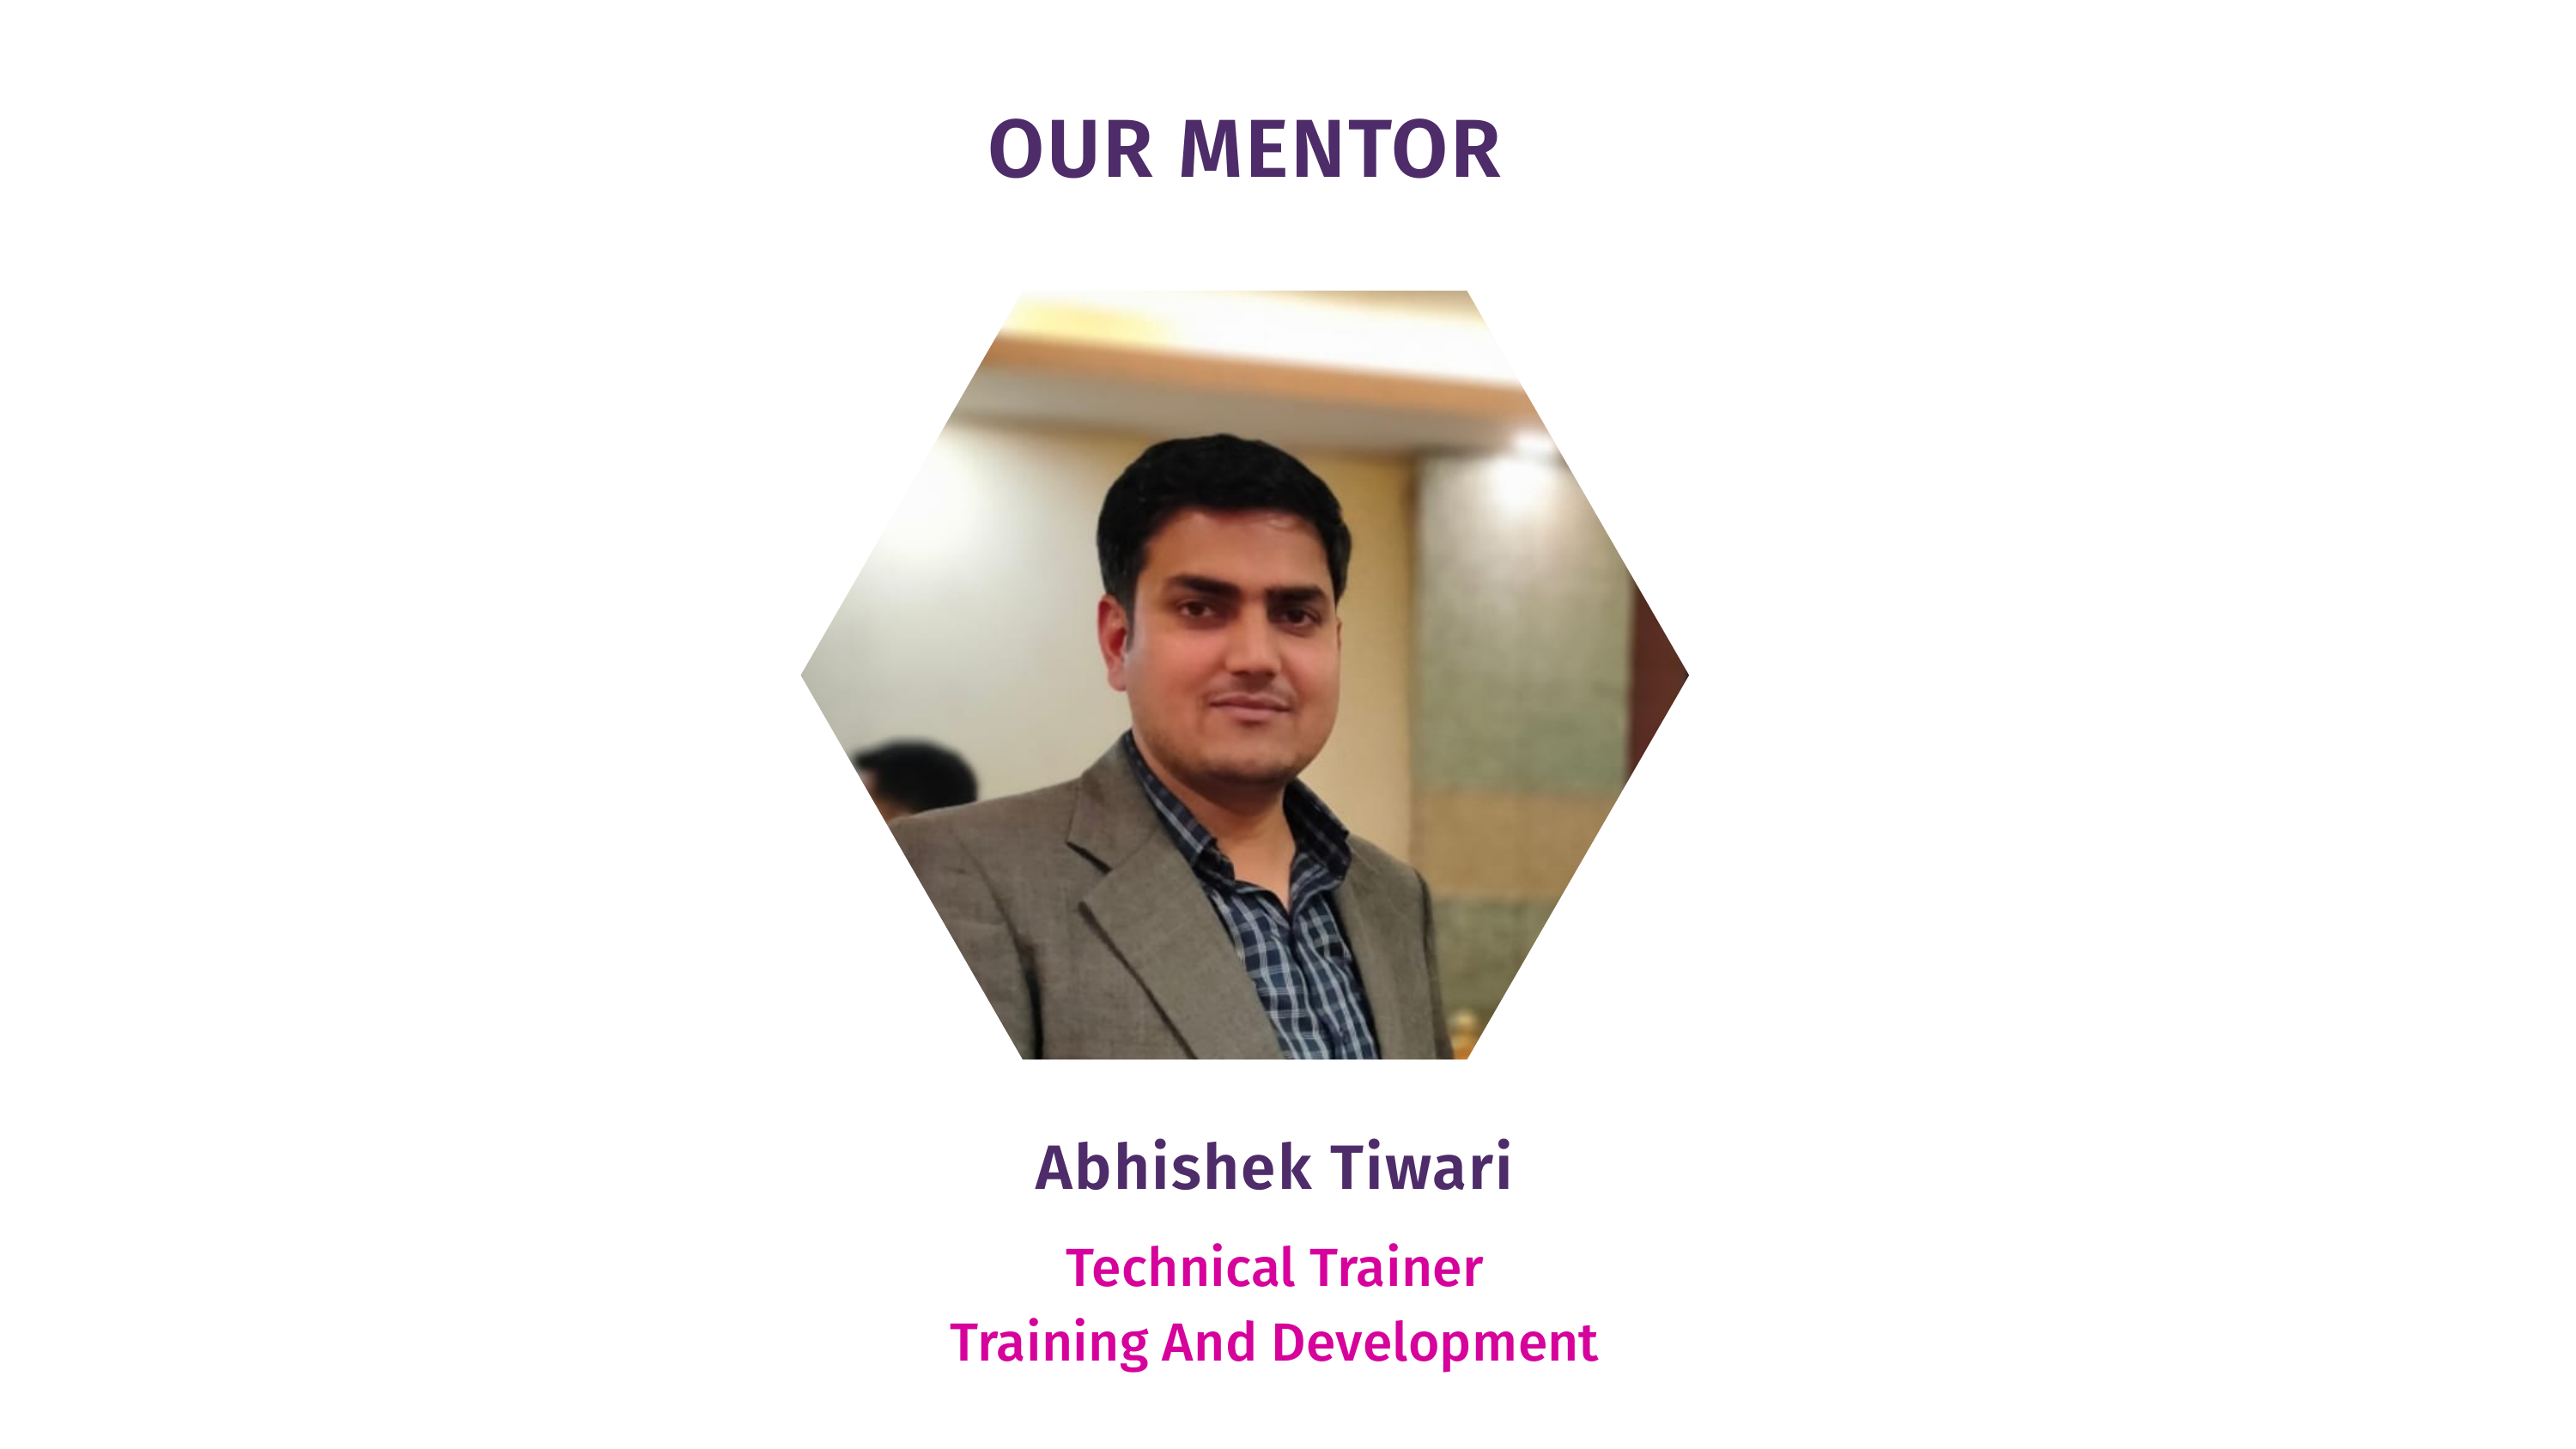

OUR MENTOR

Abhishek Tiwari
Technical Trainer
Training And Development